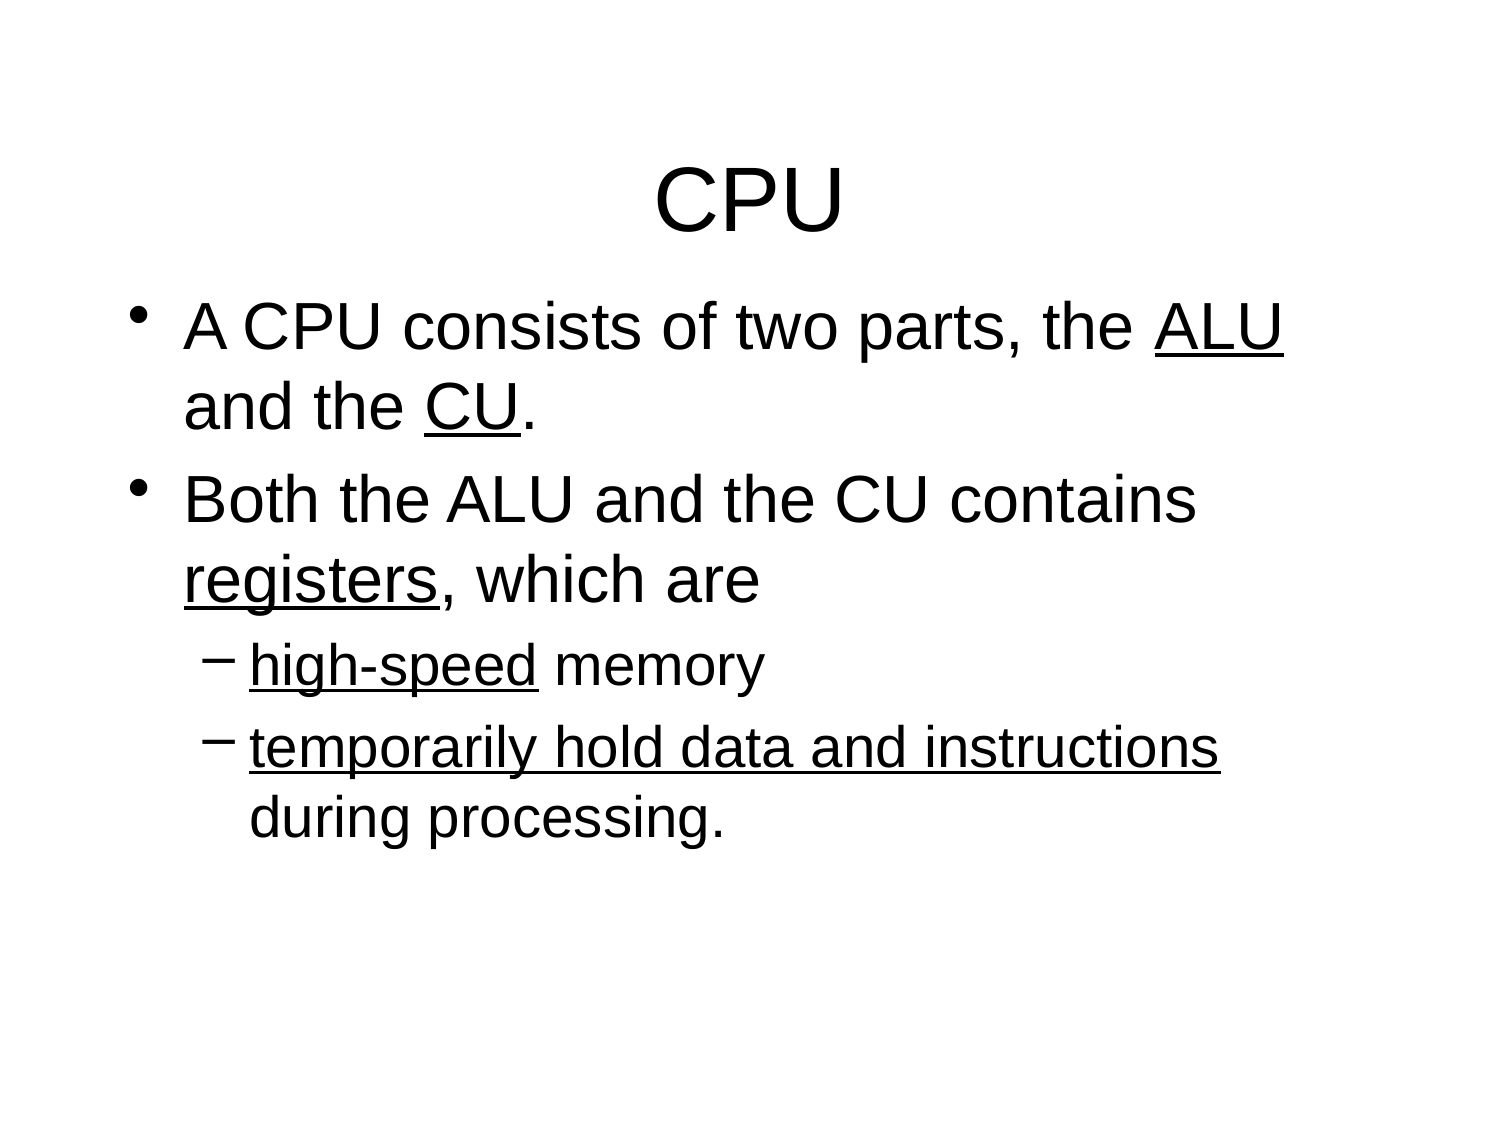

# CPU
A CPU consists of two parts, the ALU and the CU.
Both the ALU and the CU contains registers, which are
high-speed memory
temporarily hold data and instructions during processing.